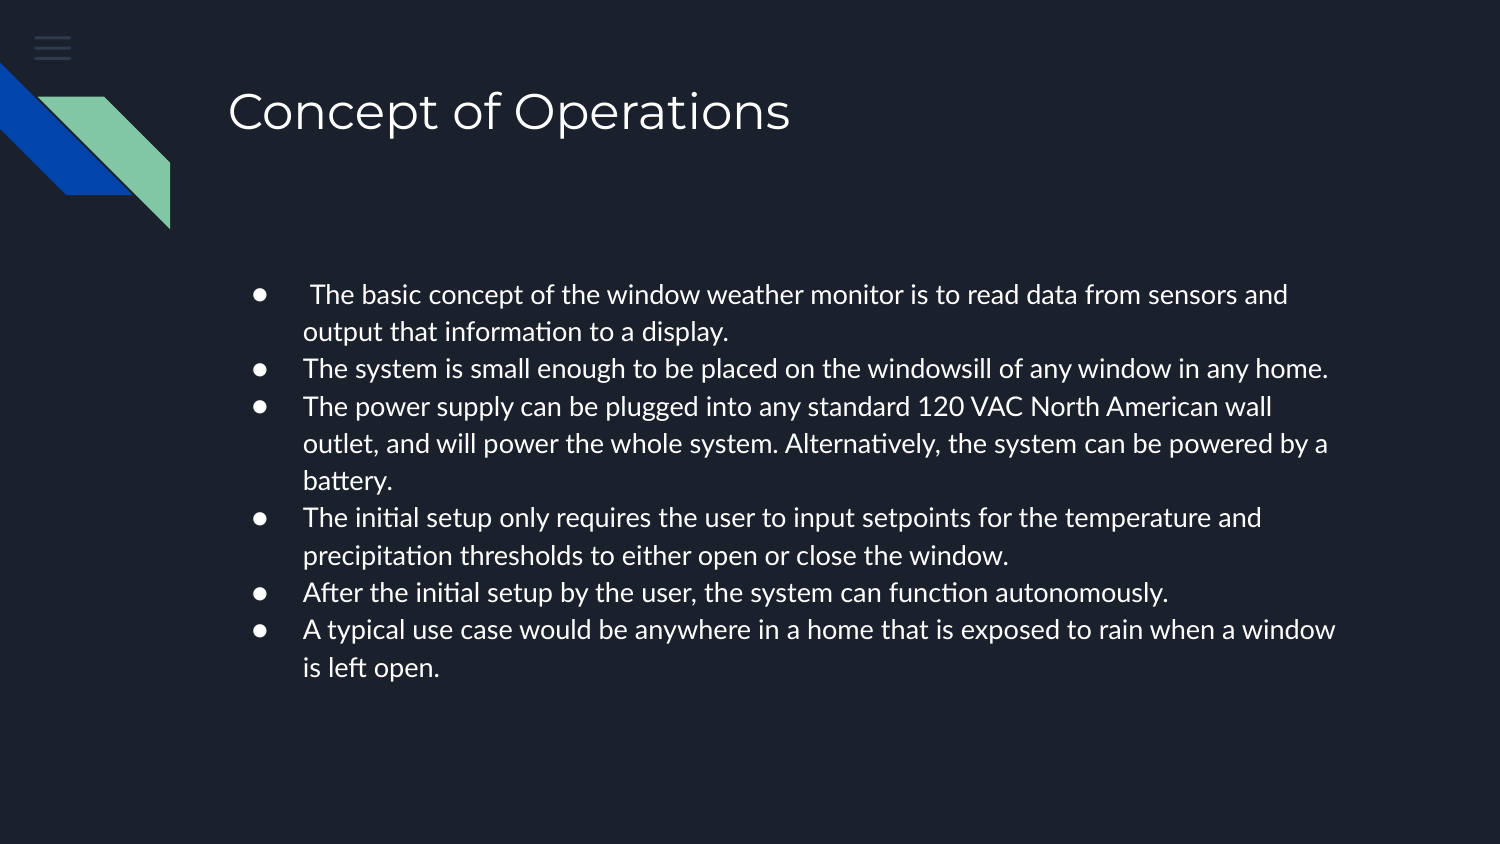

# Concept of Operations
 The basic concept of the window weather monitor is to read data from sensors and output that information to a display.
The system is small enough to be placed on the windowsill of any window in any home.
The power supply can be plugged into any standard 120 VAC North American wall outlet, and will power the whole system. Alternatively, the system can be powered by a battery.
The initial setup only requires the user to input setpoints for the temperature and precipitation thresholds to either open or close the window.
After the initial setup by the user, the system can function autonomously.
A typical use case would be anywhere in a home that is exposed to rain when a window is left open.